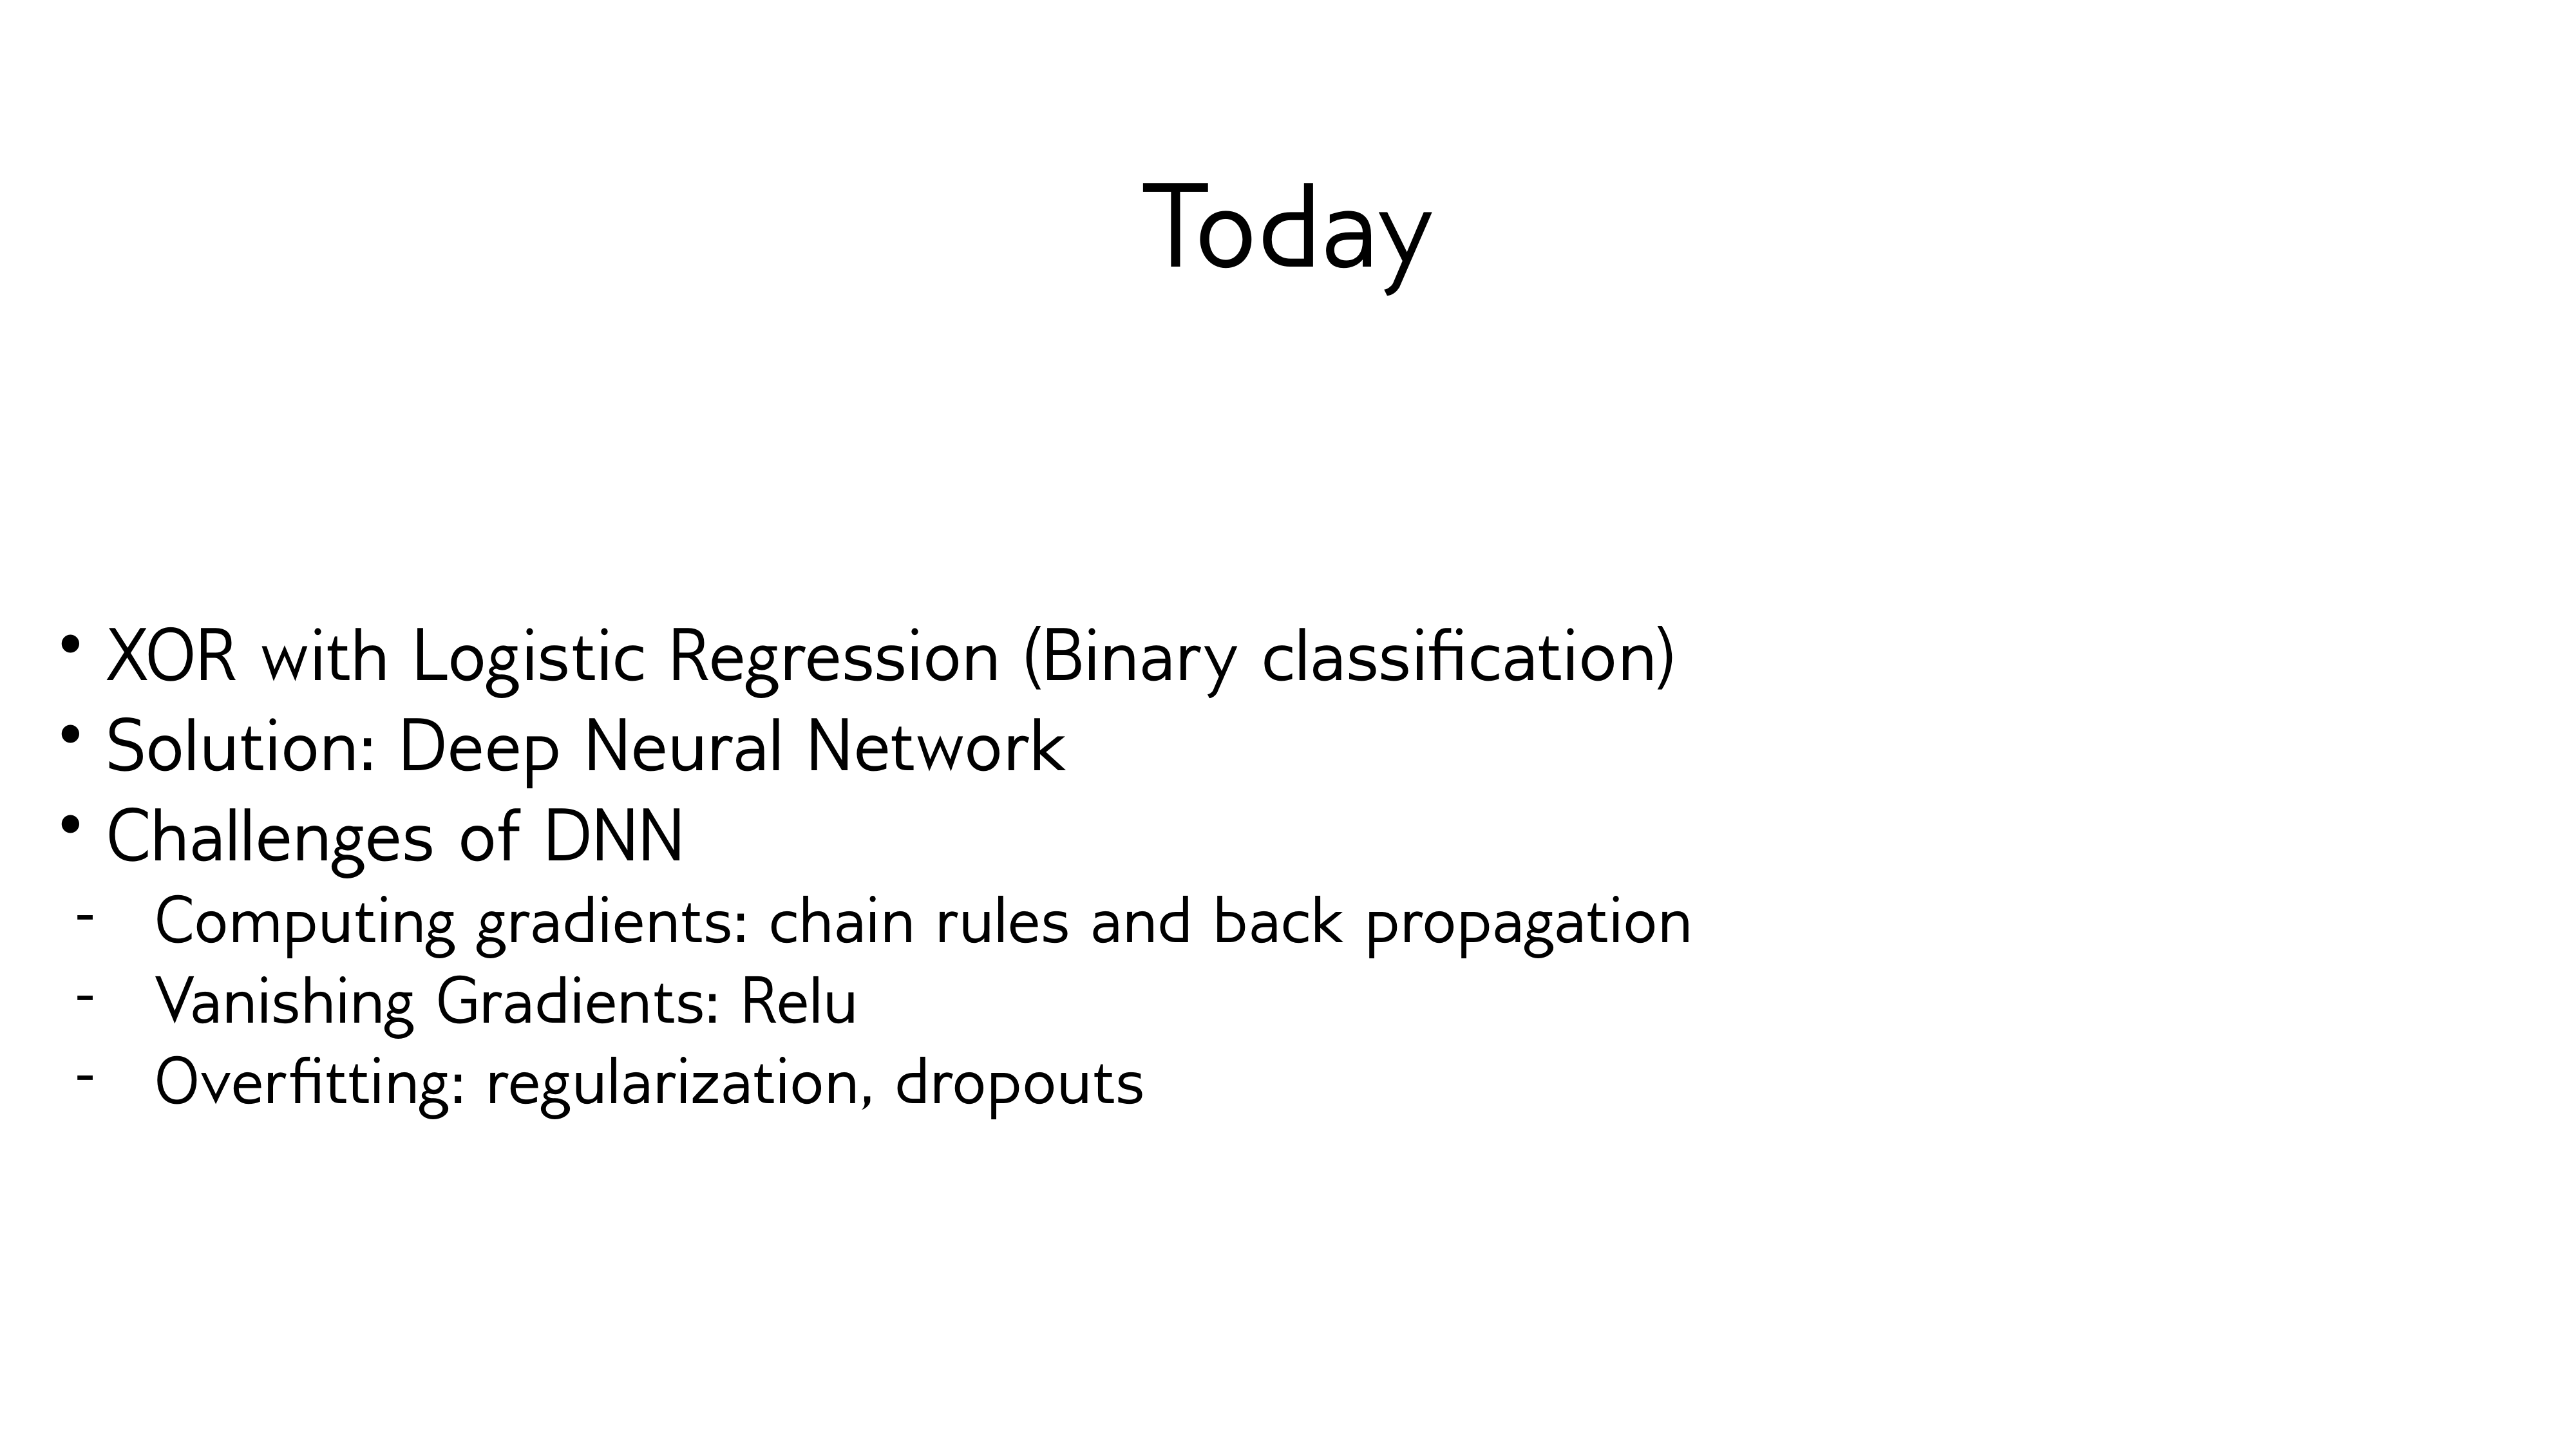

# Today
XOR with Logistic Regression (Binary classification)
Solution: Deep Neural Network
Challenges of DNN
Computing gradients: chain rules and back propagation
Vanishing Gradients: Relu
Overfitting: regularization, dropouts